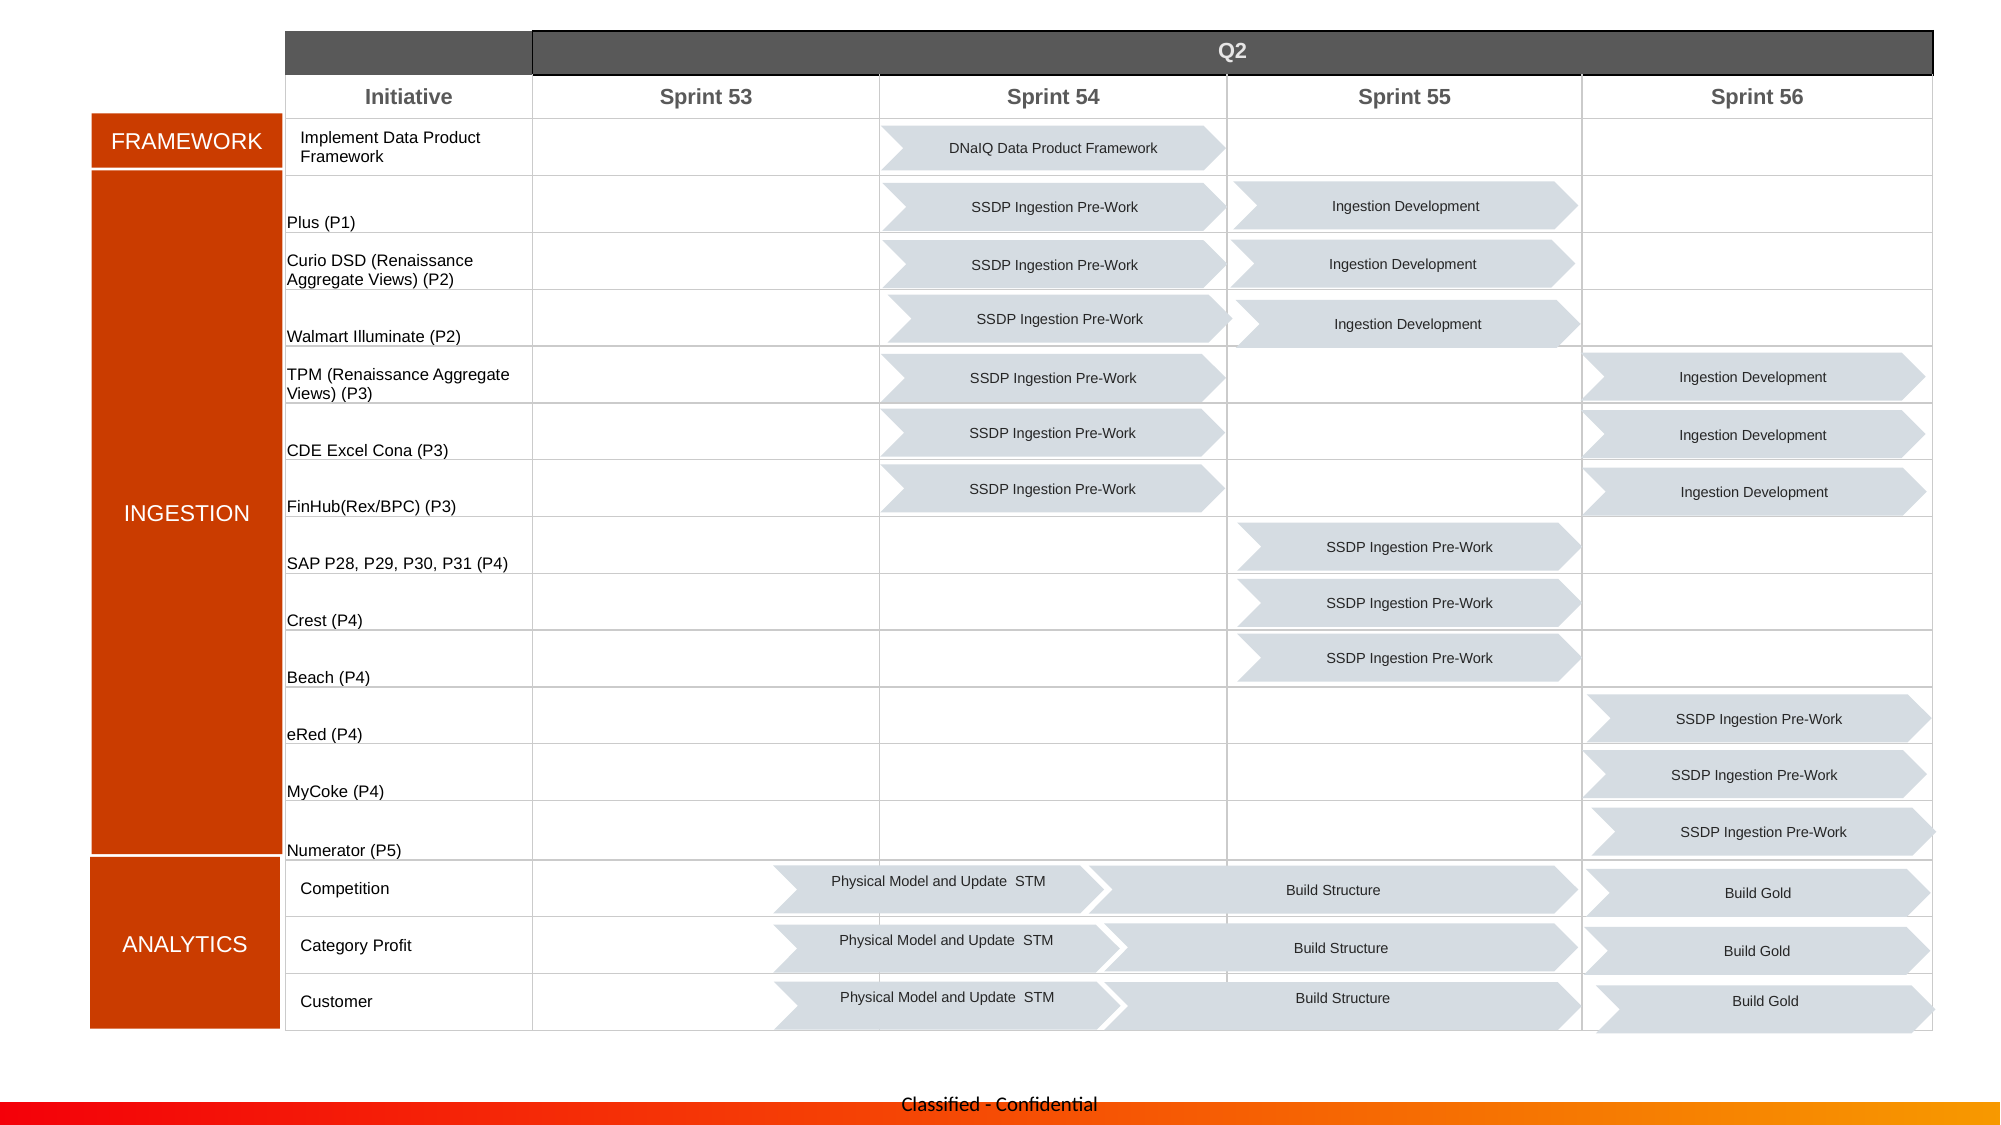

|  | Q2 |  |  |  |
| --- | --- | --- | --- | --- |
| Initiative | Sprint 53 | Sprint 54 | Sprint 55 | Sprint 56 |
| Implement Data Product Framework |  |  |  |  |
| Plus (P1) |  |  |  |  |
| Curio DSD (Renaissance Aggregate Views) (P2) |  |  |  |  |
| Walmart Illuminate (P2) |  |  |  |  |
| TPM (Renaissance Aggregate Views) (P3) |  |  |  |  |
| CDE Excel Cona (P3) |  |  |  |  |
| FinHub(Rex/BPC) (P3) |  |  |  |  |
| SAP P28, P29, P30, P31 (P4) |  |  |  |  |
| Crest (P4) |  |  |  |  |
| Beach (P4) |  |  |  |  |
| eRed (P4) |  |  |  |  |
| MyCoke (P4) |  |  |  |  |
| Numerator (P5) |  |  |  |  |
| Competition |  |  |  |  |
| Category Profit |  |  |  |  |
| Customer |  |  |  |  |
Framework
DNaIQ Data Product Framework
Ingestion
Ingestion Development
SSDP Ingestion Pre-Work
Ingestion Development
SSDP Ingestion Pre-Work
SSDP Ingestion Pre-Work
Ingestion Development
Ingestion Development
SSDP Ingestion Pre-Work
SSDP Ingestion Pre-Work
Ingestion Development
SSDP Ingestion Pre-Work
Ingestion Development
SSDP Ingestion Pre-Work
SSDP Ingestion Pre-Work
SSDP Ingestion Pre-Work
SSDP Ingestion Pre-Work
SSDP Ingestion Pre-Work
SSDP Ingestion Pre-Work
Analytics
Physical Model and Update  STM

Build Structure
Build Gold
Build Structure
Physical Model and Update  STM

14
Build Gold
Physical Model and Update  STM

Build Structure

Build Gold